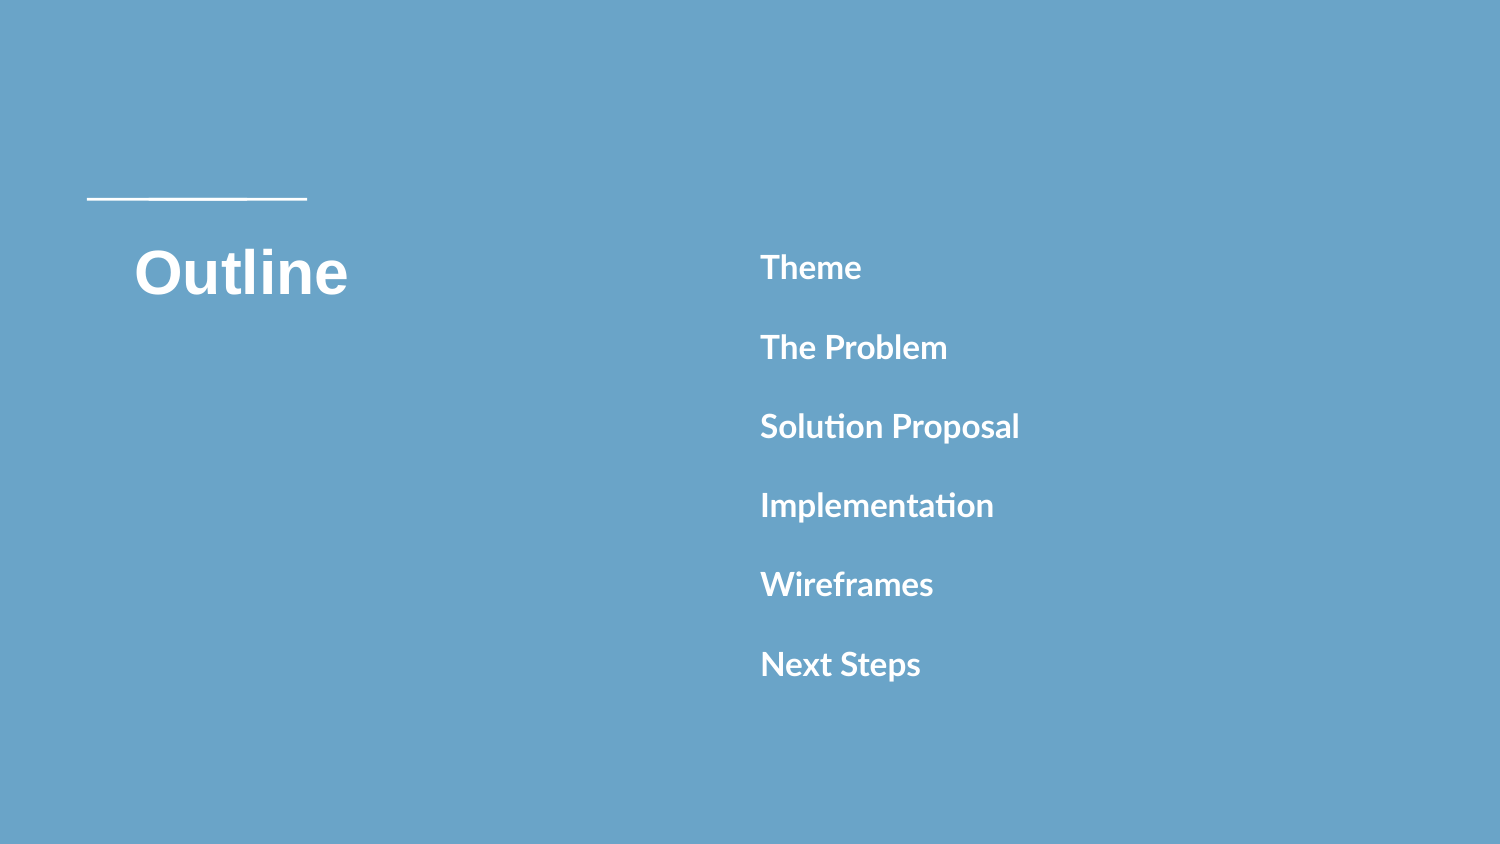

# Outline
Theme
The Problem
Solution Proposal
Implementation
Wireframes
Next Steps